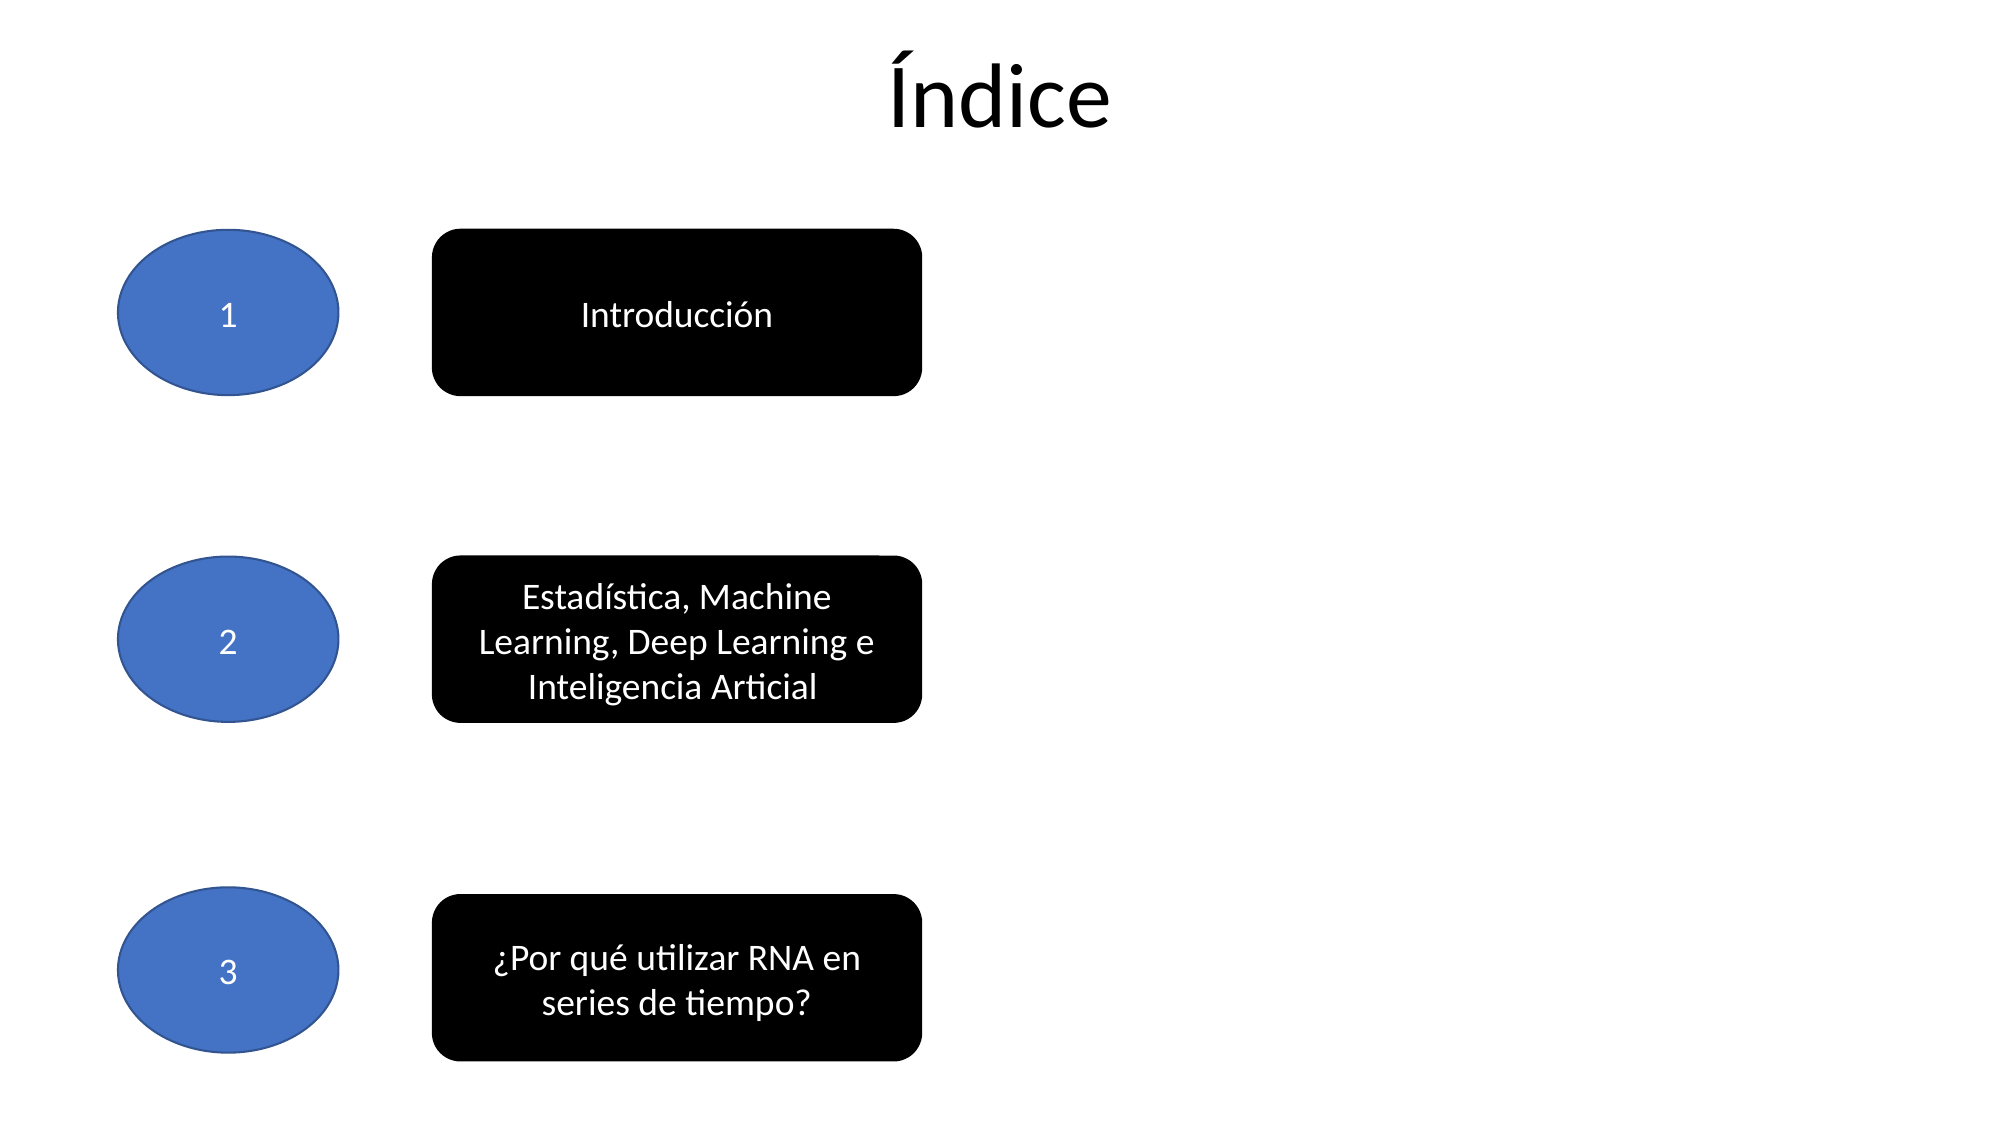

Índice
1
Introducción
2
Estadística, Machine Learning, Deep Learning e Inteligencia Articial
3
¿Por qué utilizar RNA en series de tiempo?